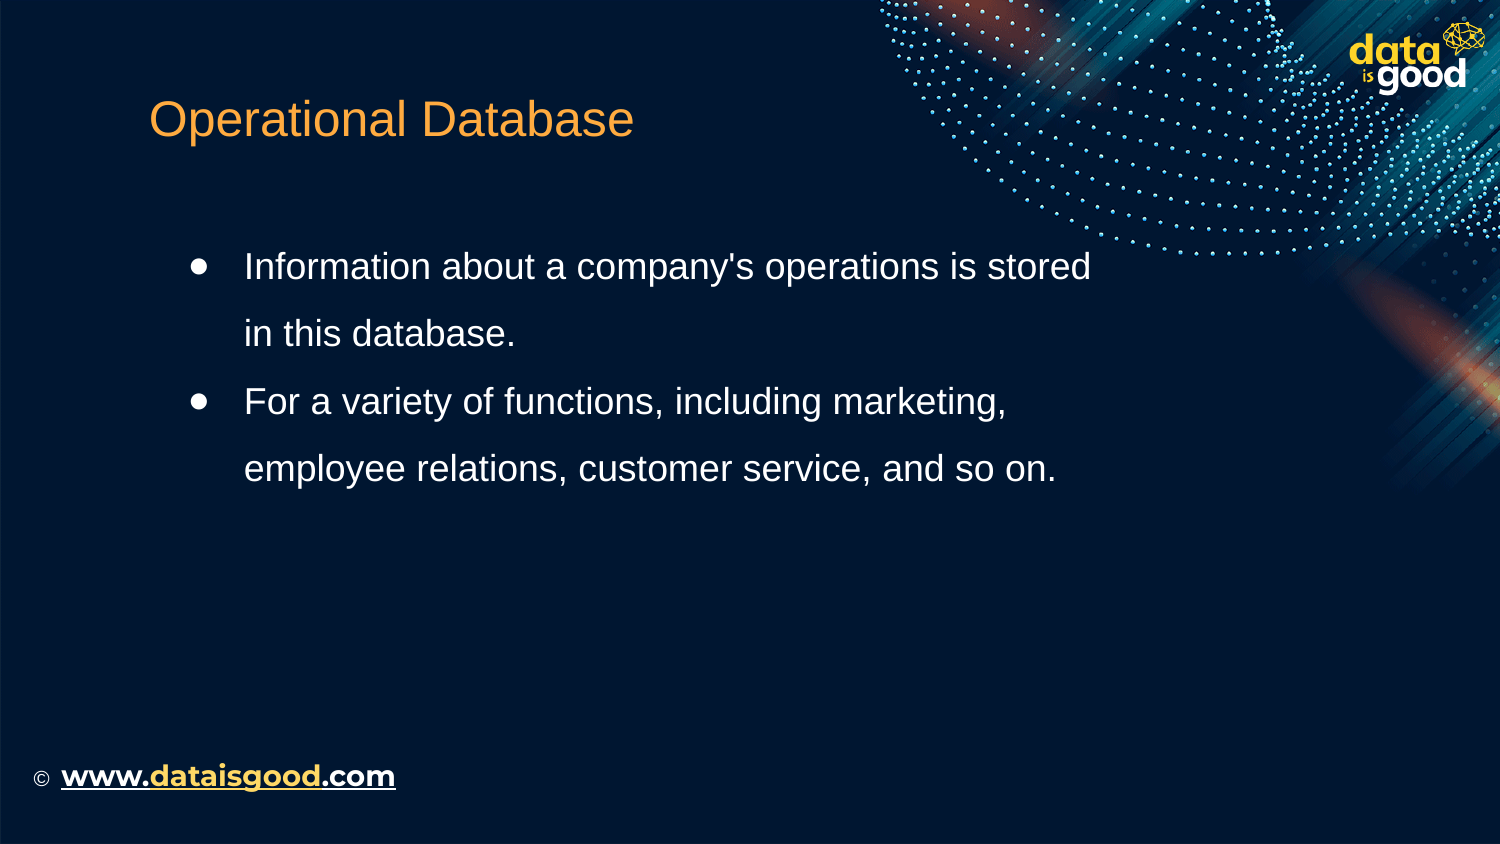

# Operational Database
Information about a company's operations is stored in this database.
For a variety of functions, including marketing, employee relations, customer service, and so on.